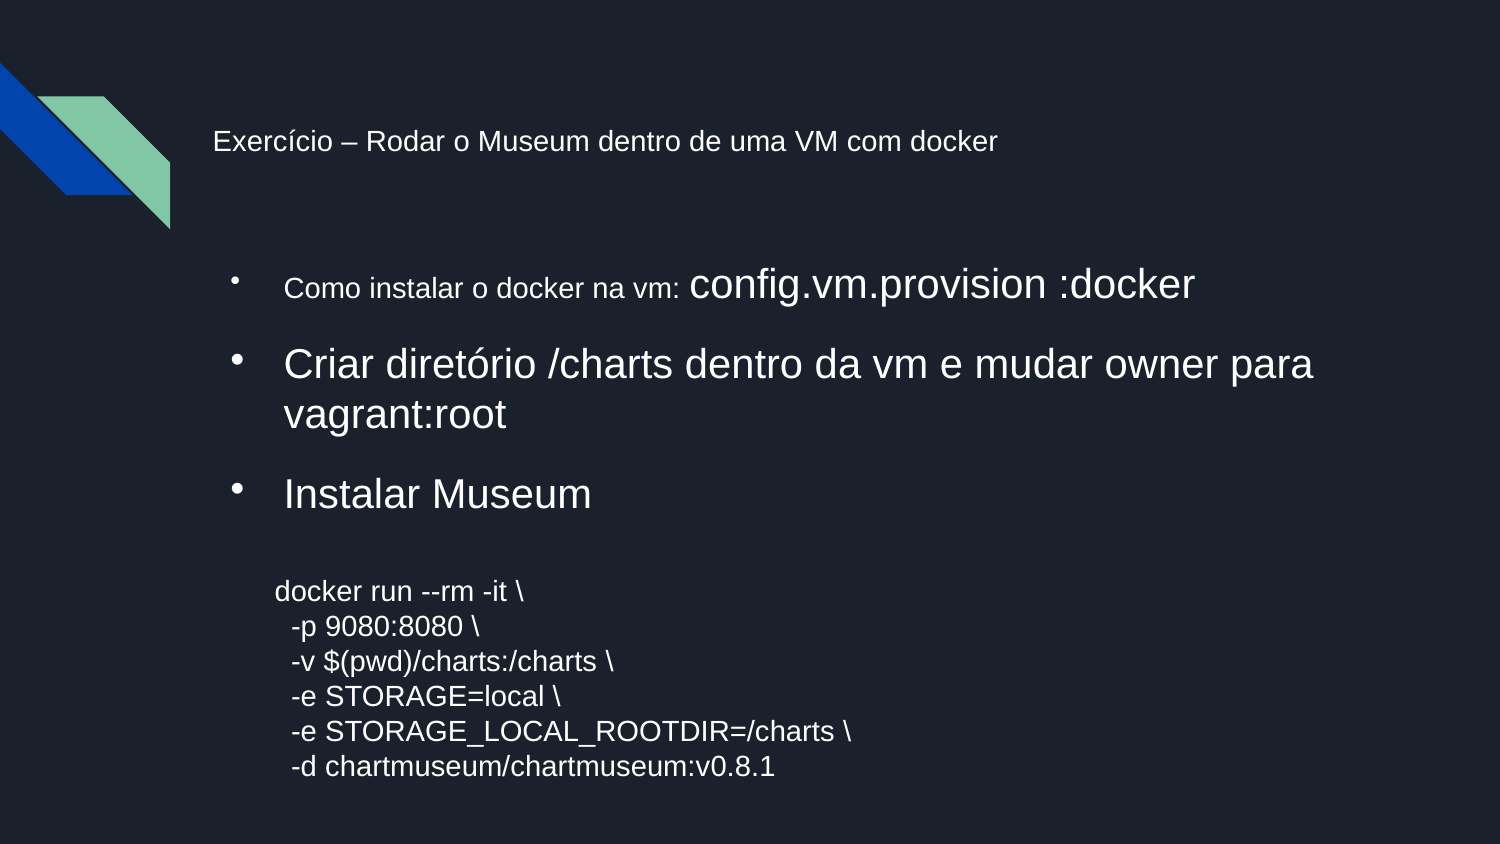

Exercício – Rodar o Museum dentro de uma VM com docker
Como instalar o docker na vm: config.vm.provision :docker
Criar diretório /charts dentro da vm e mudar owner para vagrant:root
Instalar Museum

docker run --rm -it \
  -p 9080:8080 \
  -v $(pwd)/charts:/charts \
  -e STORAGE=local \
  -e STORAGE_LOCAL_ROOTDIR=/charts \
  -d chartmuseum/chartmuseum:v0.8.1